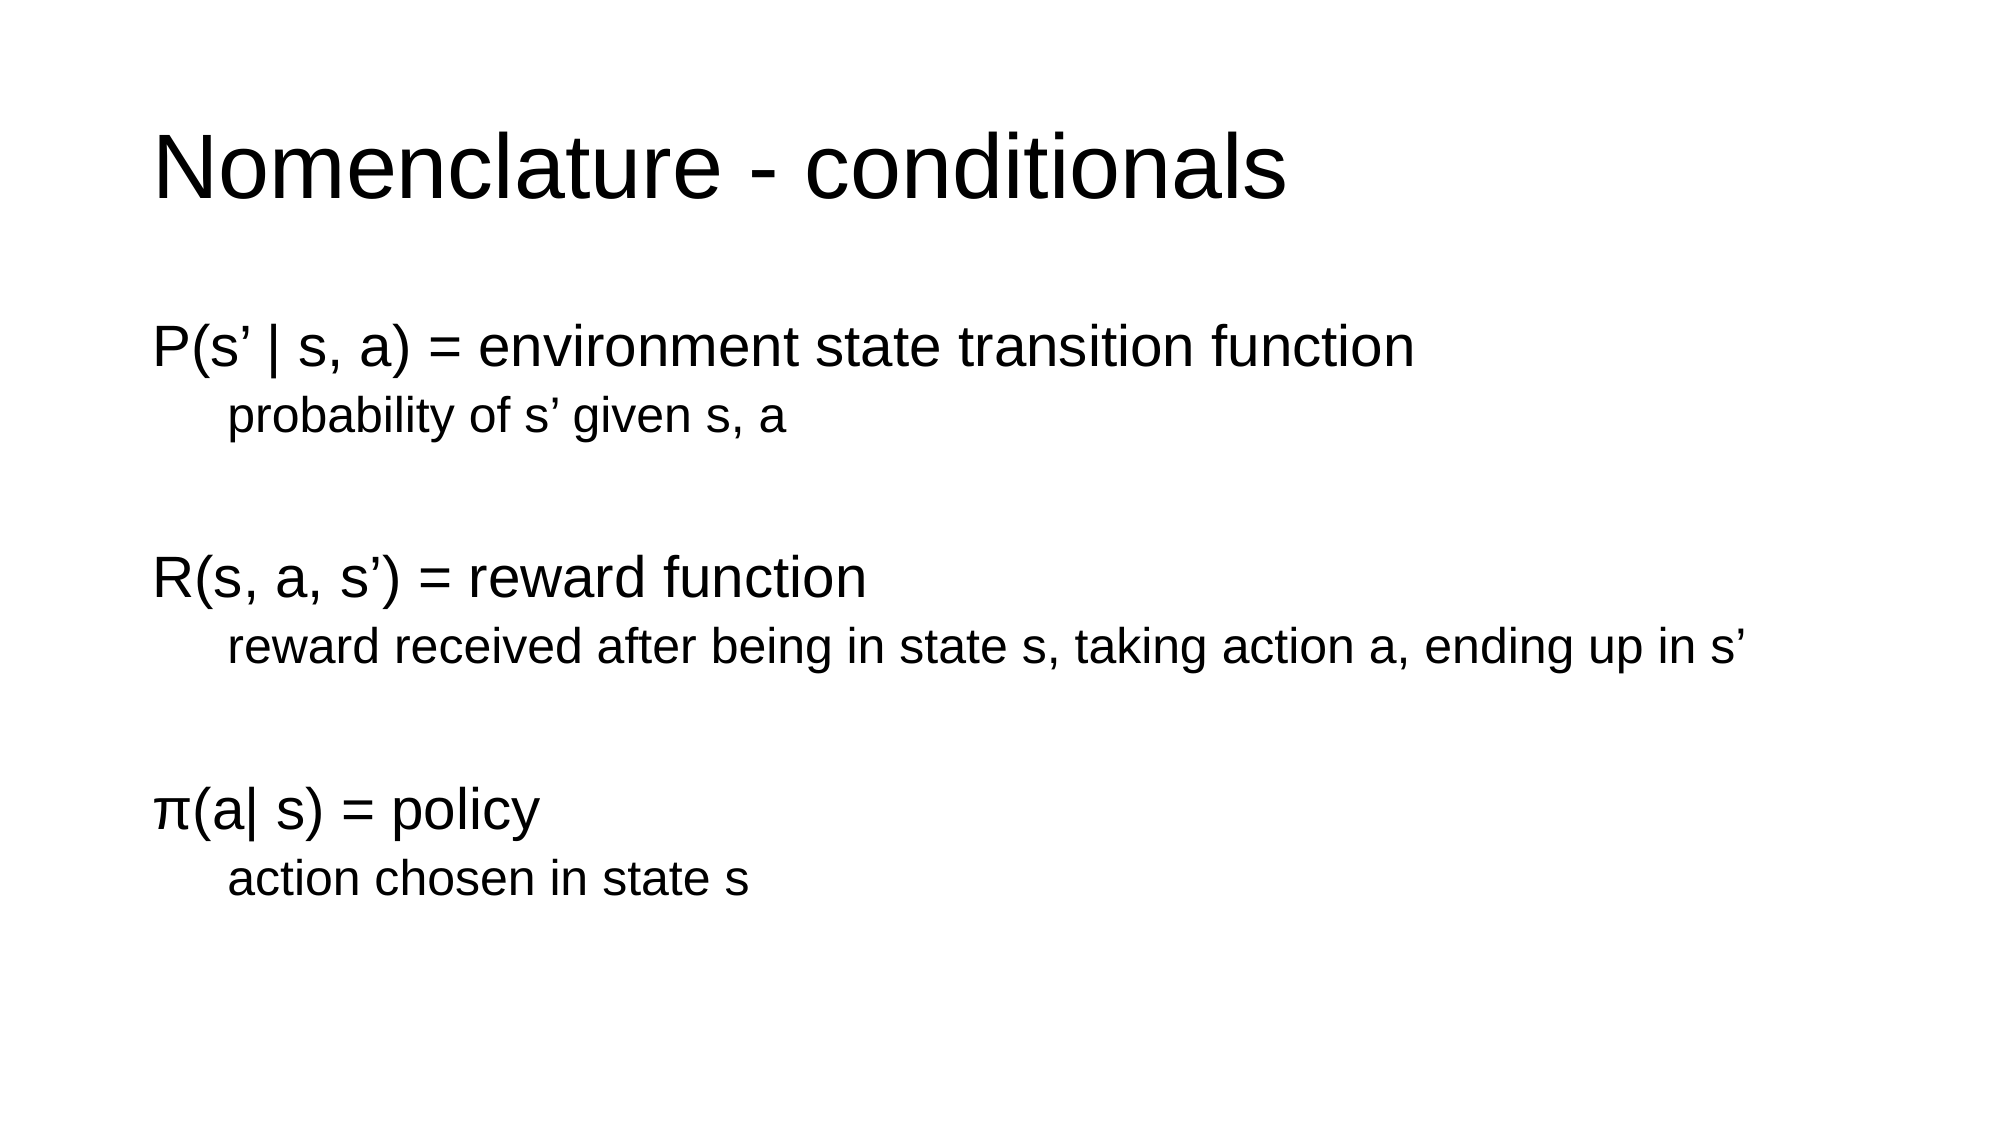

# Nomenclature - conditionals
P(s’ | s, a) = environment state transition function
probability of s’ given s, a

R(s, a, s’) = reward function
reward received after being in state s, taking action a, ending up in s’

π(a| s) = policy
action chosen in state s